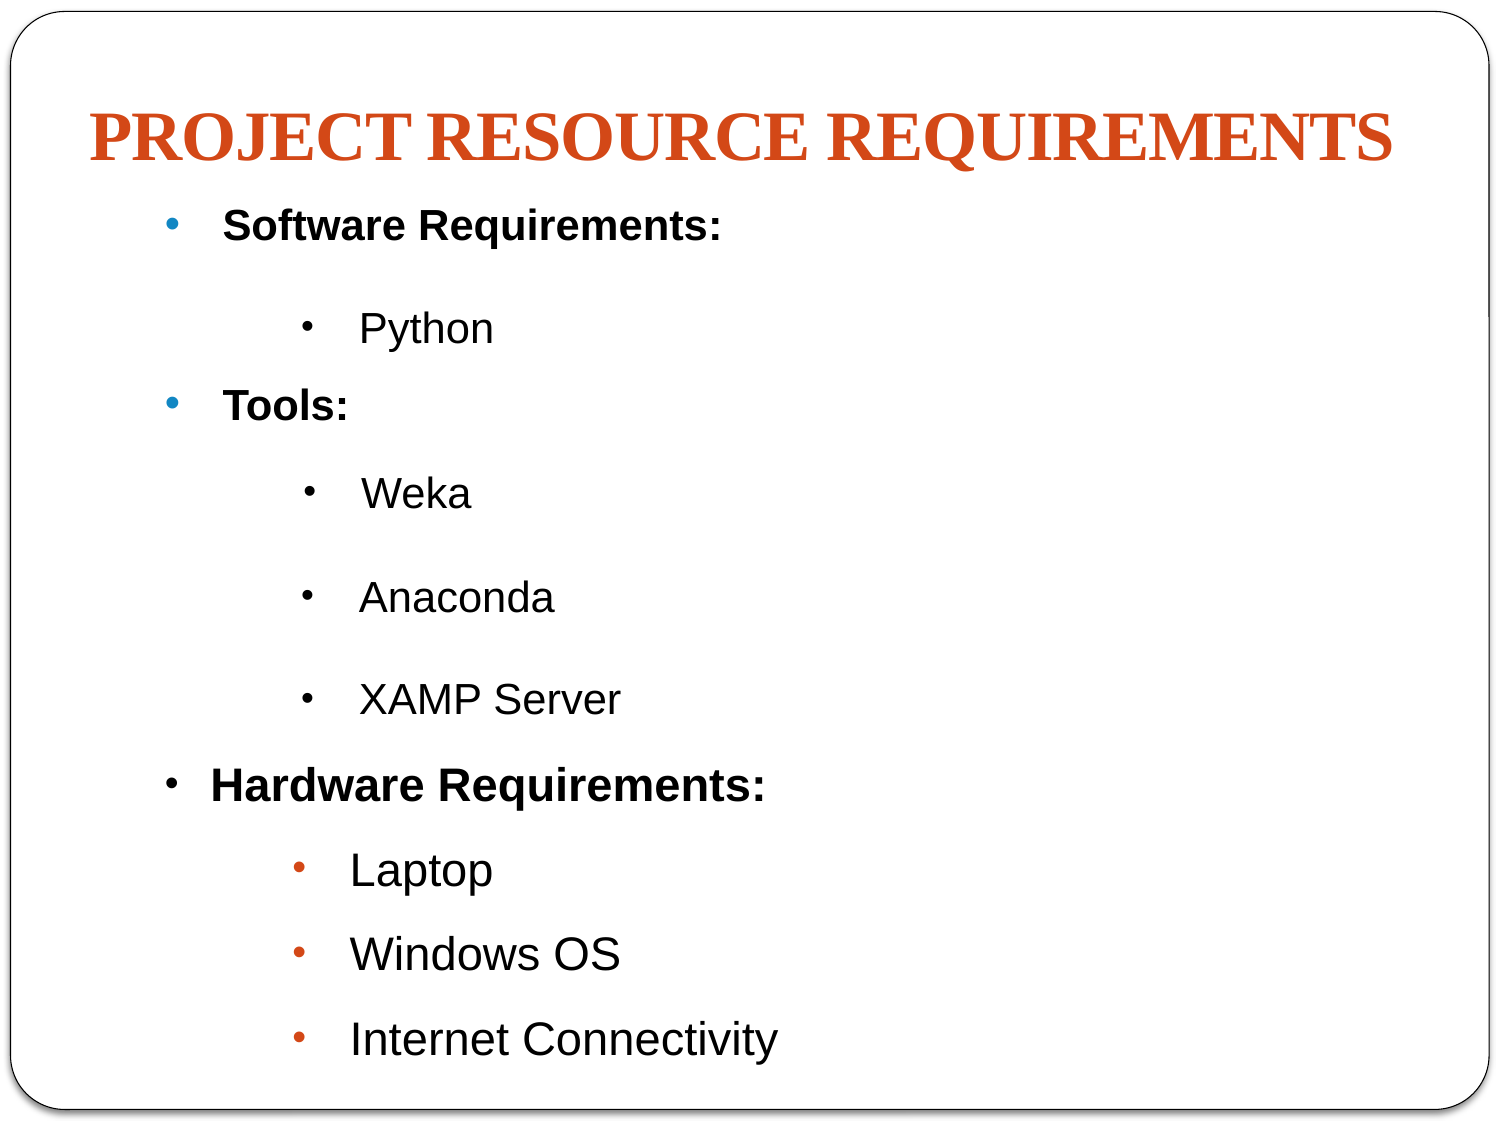

# PROJECT RESOURCE REQUIREMENTS
Software Requirements:
Python
Tools:
Weka
Anaconda
XAMP Server

Hardware Requirements:
Laptop
Windows OS
Internet Connectivity